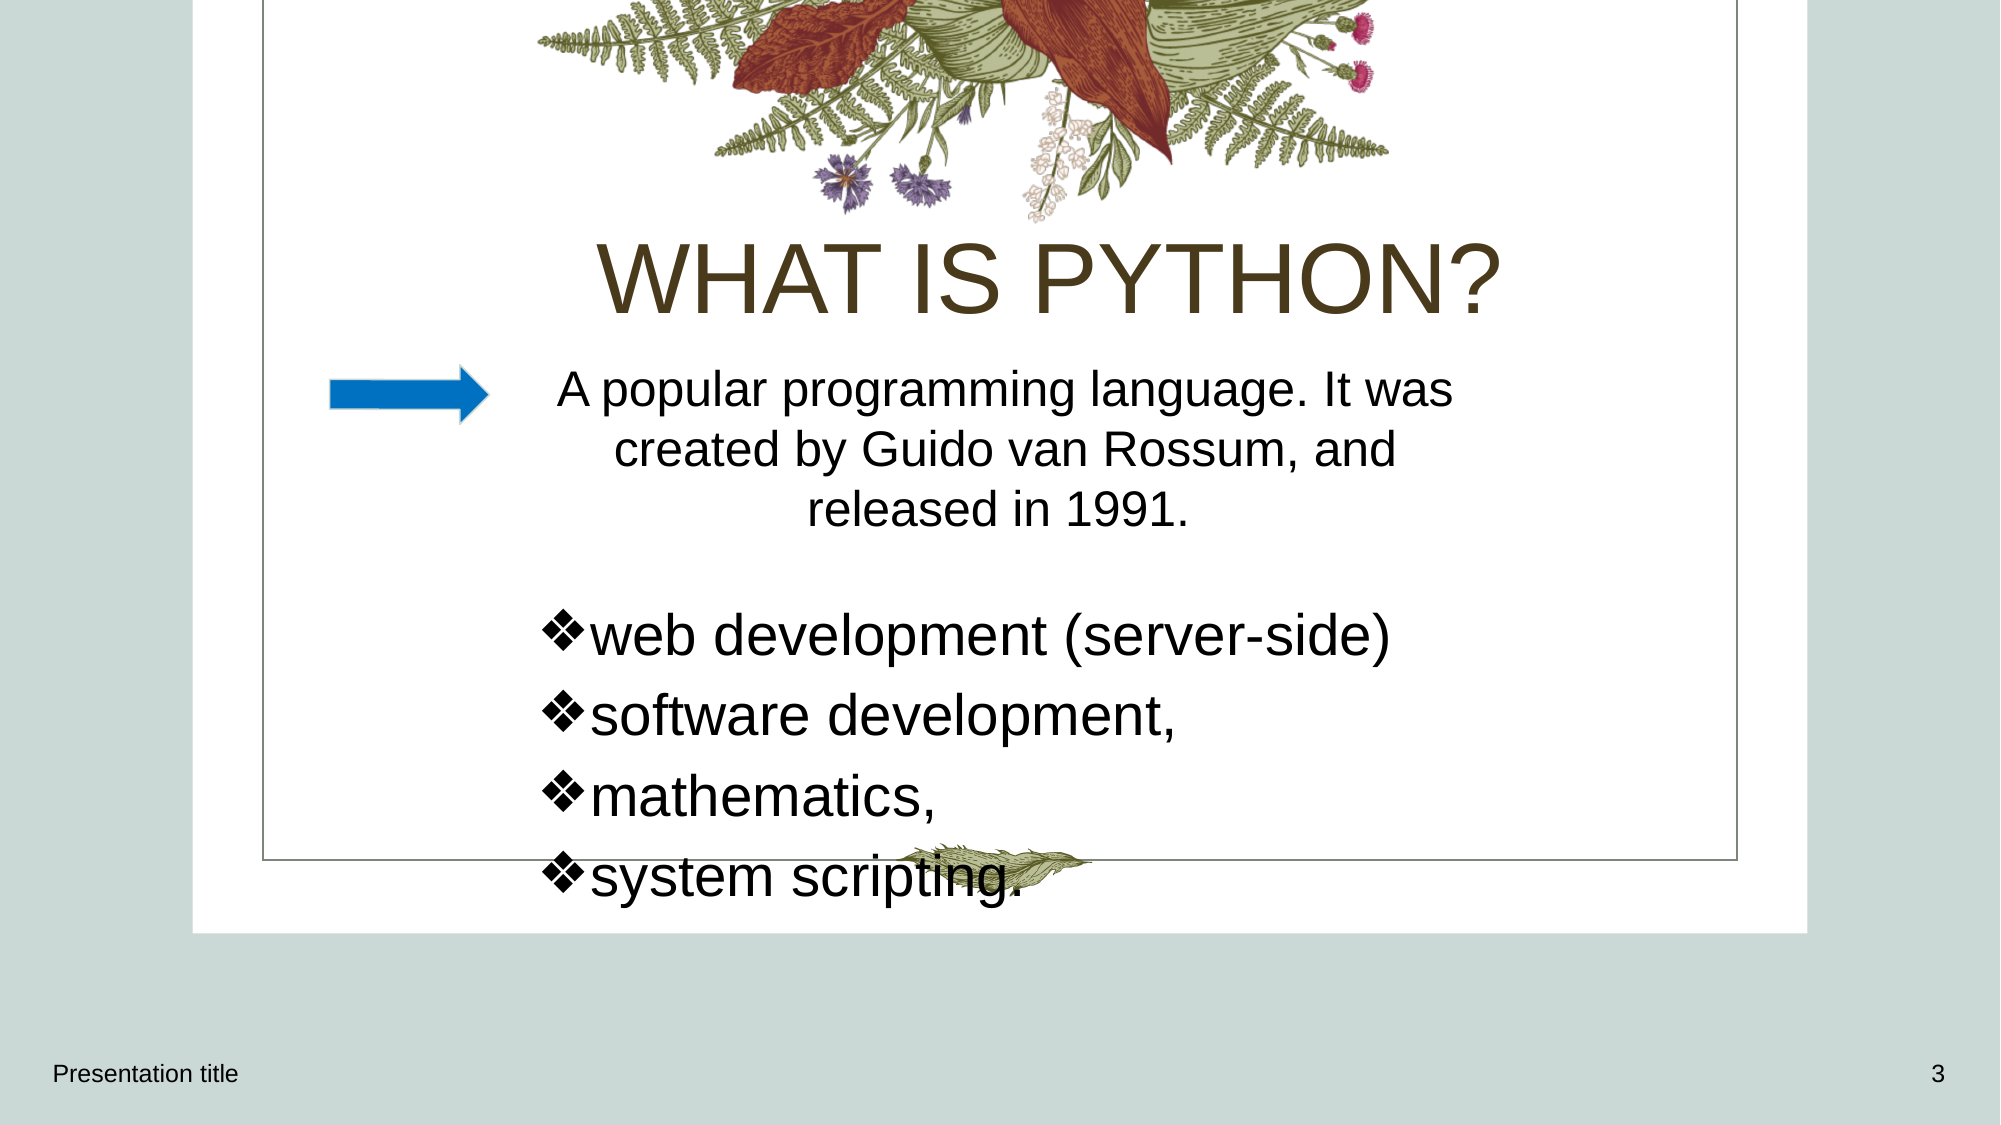

WHAT IS PYTHON?
A popular programming language. It was created by Guido van Rossum, and released in 1991.

web development (server-side)
software development,
mathematics,
system scripting.

Presentation title
3